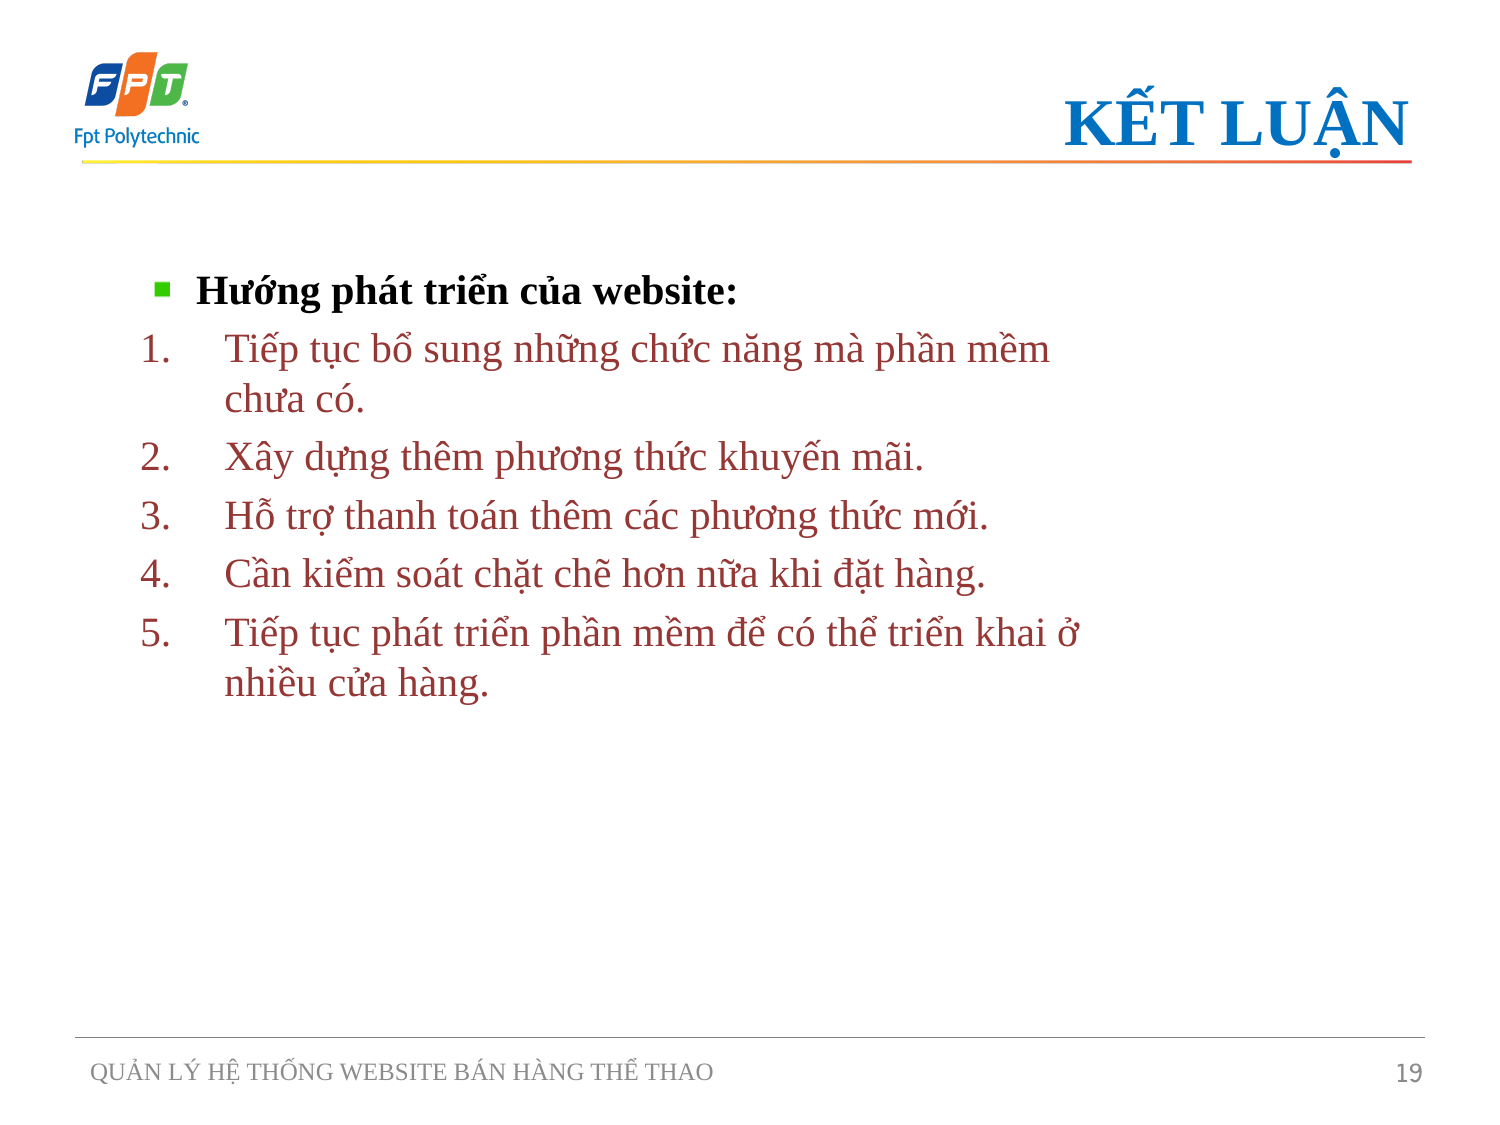

# KẾT LUẬN
Hướng phát triển của website:
Tiếp tục bổ sung những chức năng mà phần mềm chưa có.
Xây dựng thêm phương thức khuyến mãi.
Hỗ trợ thanh toán thêm các phương thức mới.
Cần kiểm soát chặt chẽ hơn nữa khi đặt hàng.
Tiếp tục phát triển phần mềm để có thể triển khai ở nhiều cửa hàng.
QUẢN LÝ HỆ THỐNG WEBSITE BÁN HÀNG THỂ THAO
19